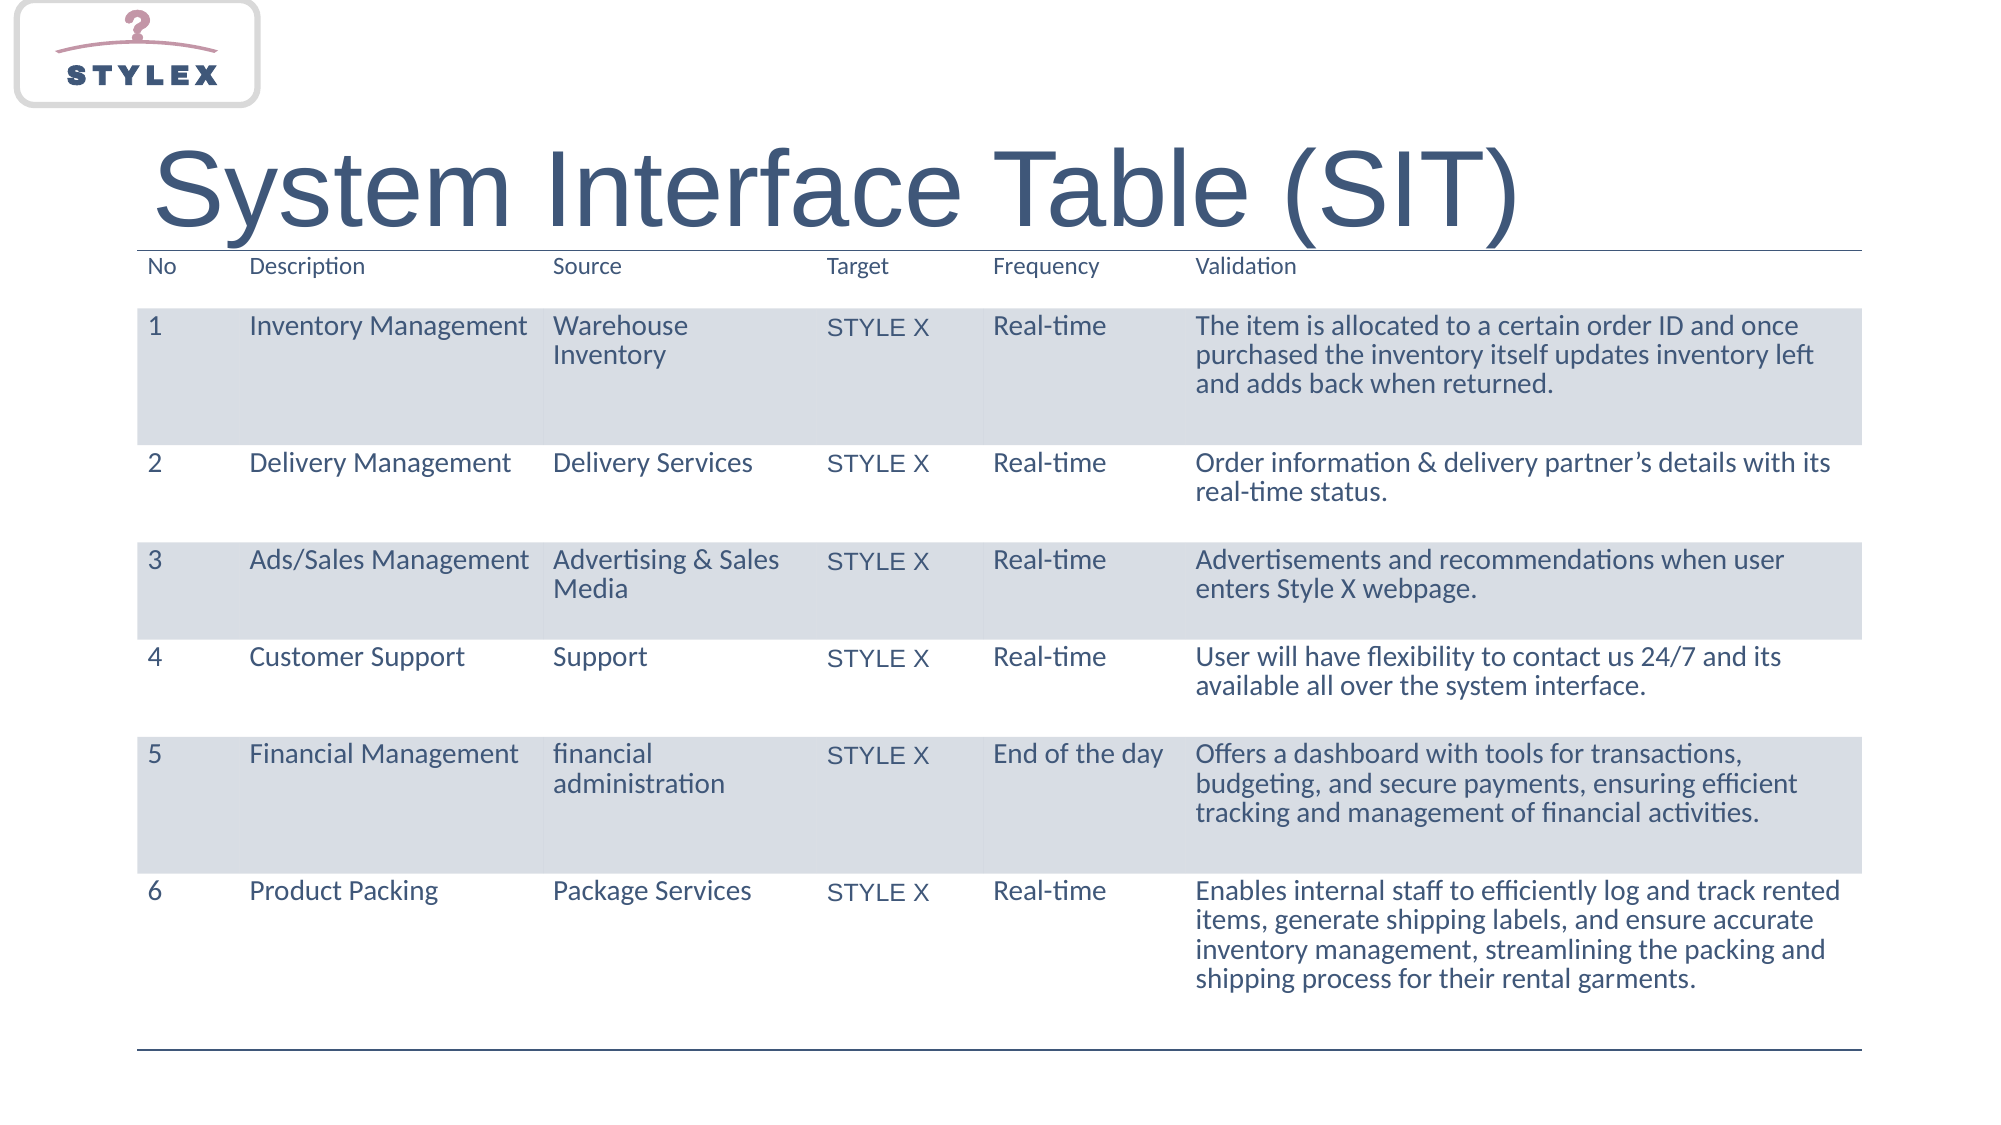

STYLEX

System Interface Table (SIT)
| No | Description | Source | Target | Frequency | Validation |
| --- | --- | --- | --- | --- | --- |
| 1 | Inventory Management | Warehouse Inventory | STYLE X | Real-time | The item is allocated to a certain order ID and once purchased the inventory itself updates inventory left and adds back when returned. |
| 2 | Delivery Management | Delivery Services | STYLE X | Real-time | Order information & delivery partner’s details with its real-time status. |
| 3 | Ads/Sales Management | Advertising & Sales Media | STYLE X | Real-time | Advertisements and recommendations when user enters Style X webpage. |
| 4 | Customer Support | Support | STYLE X | Real-time | User will have flexibility to contact us 24/7 and its available all over the system interface. |
| 5 | Financial Management | financial administration | STYLE X | End of the day | Offers a dashboard with tools for transactions, budgeting, and secure payments, ensuring efficient tracking and management of financial activities. |
| 6 | Product Packing | Package Services | STYLE X | Real-time | Enables internal staff to efficiently log and track rented items, generate shipping labels, and ensure accurate inventory management, streamlining the packing and shipping process for their rental garments. |